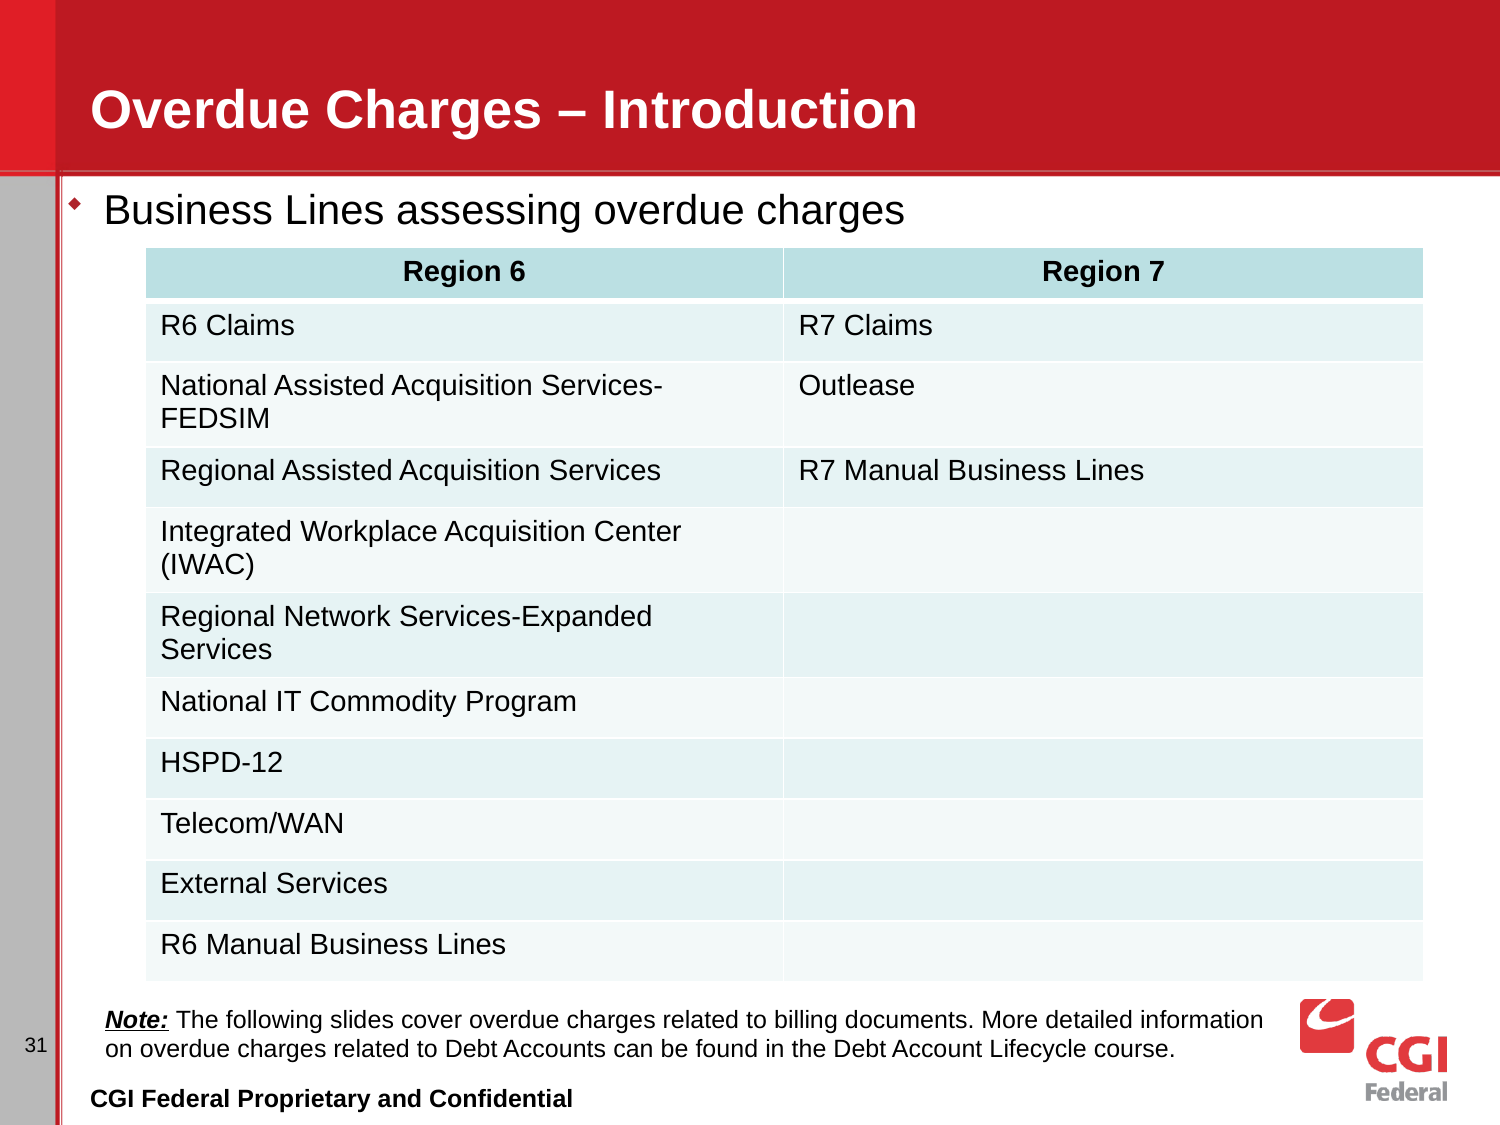

# Overdue Charges – Introduction
Business Lines assessing overdue charges

| Region 6 | Region 7 |
| --- | --- |
| R6 Claims | R7 Claims |
| National Assisted Acquisition Services-FEDSIM | Outlease |
| Regional Assisted Acquisition Services | R7 Manual Business Lines |
| Integrated Workplace Acquisition Center (IWAC) |  |
| Regional Network Services-Expanded Services |  |
| National IT Commodity Program |  |
| HSPD-12 |  |
| Telecom/WAN |  |
| External Services |  |
| R6 Manual Business Lines |  |
Note: The following slides cover overdue charges related to billing documents. More detailed information on overdue charges related to Debt Accounts can be found in the Debt Account Lifecycle course.
31
CGI Federal Proprietary and Confidential